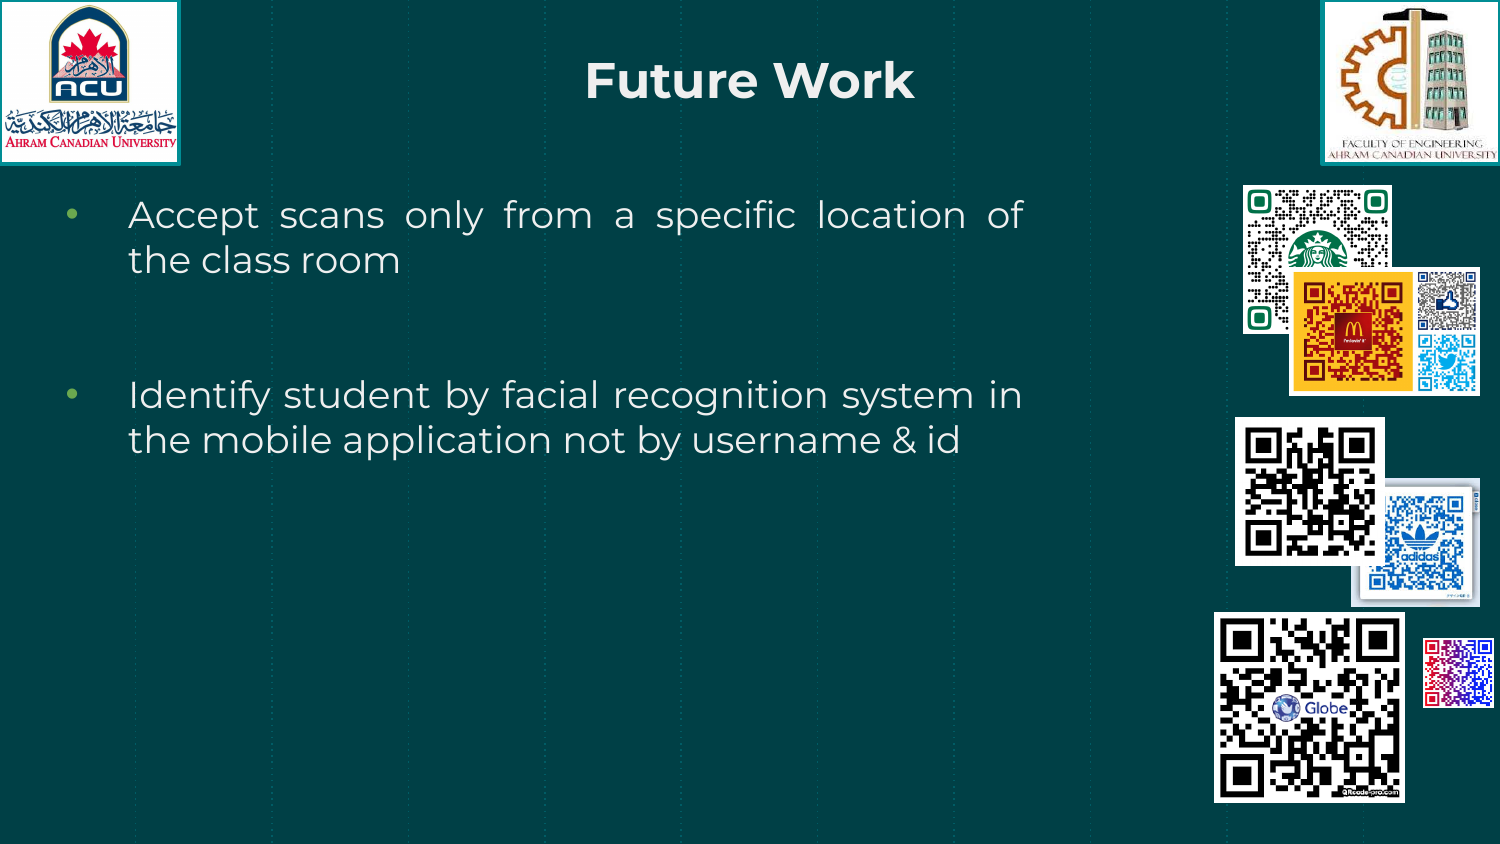

# Future Work
Accept scans only from a specific location of the class room

Identify student by facial recognition system in the mobile application not by username & id